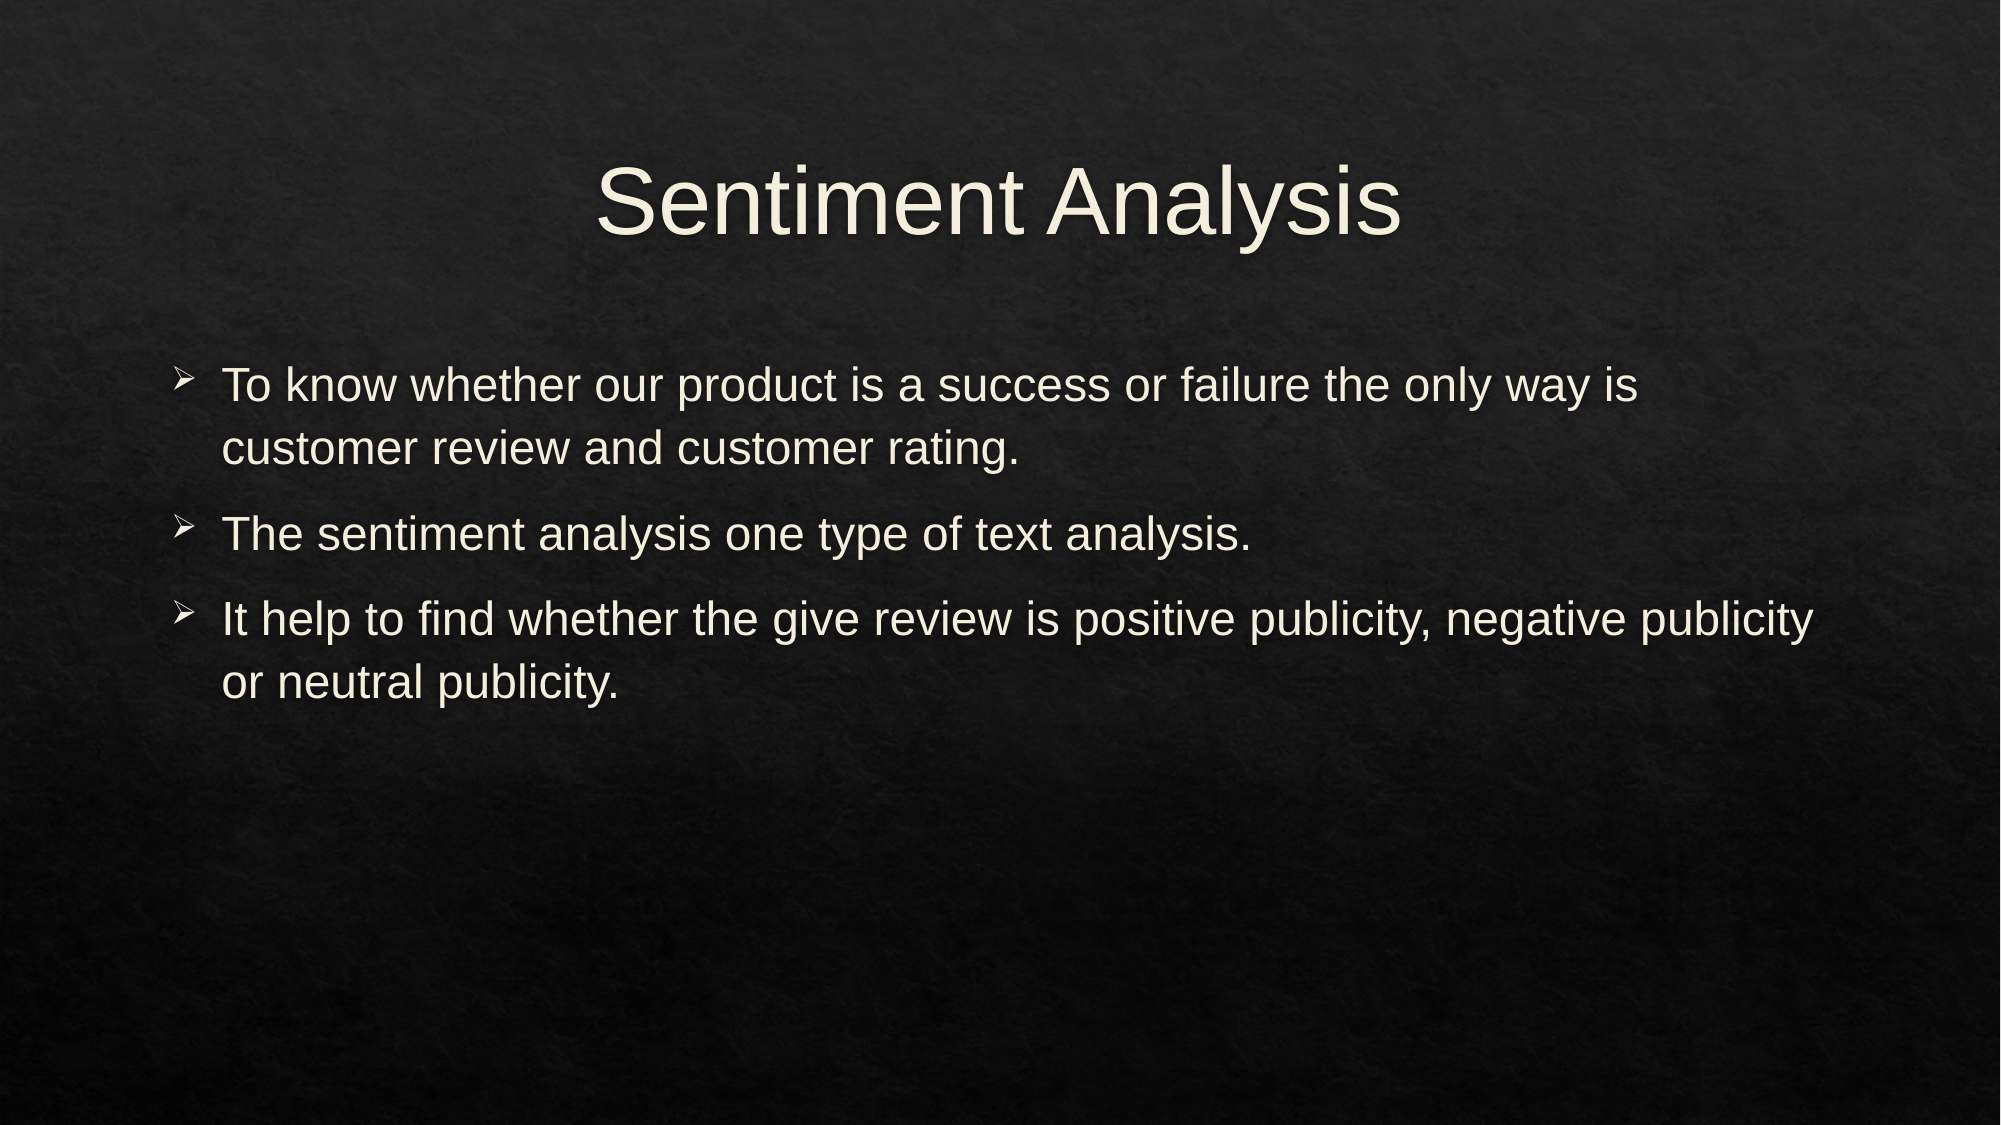

# Sentiment Analysis
To know whether our product is a success or failure the only way is customer review and customer rating.
The sentiment analysis one type of text analysis.
It help to find whether the give review is positive publicity, negative publicity or neutral publicity.